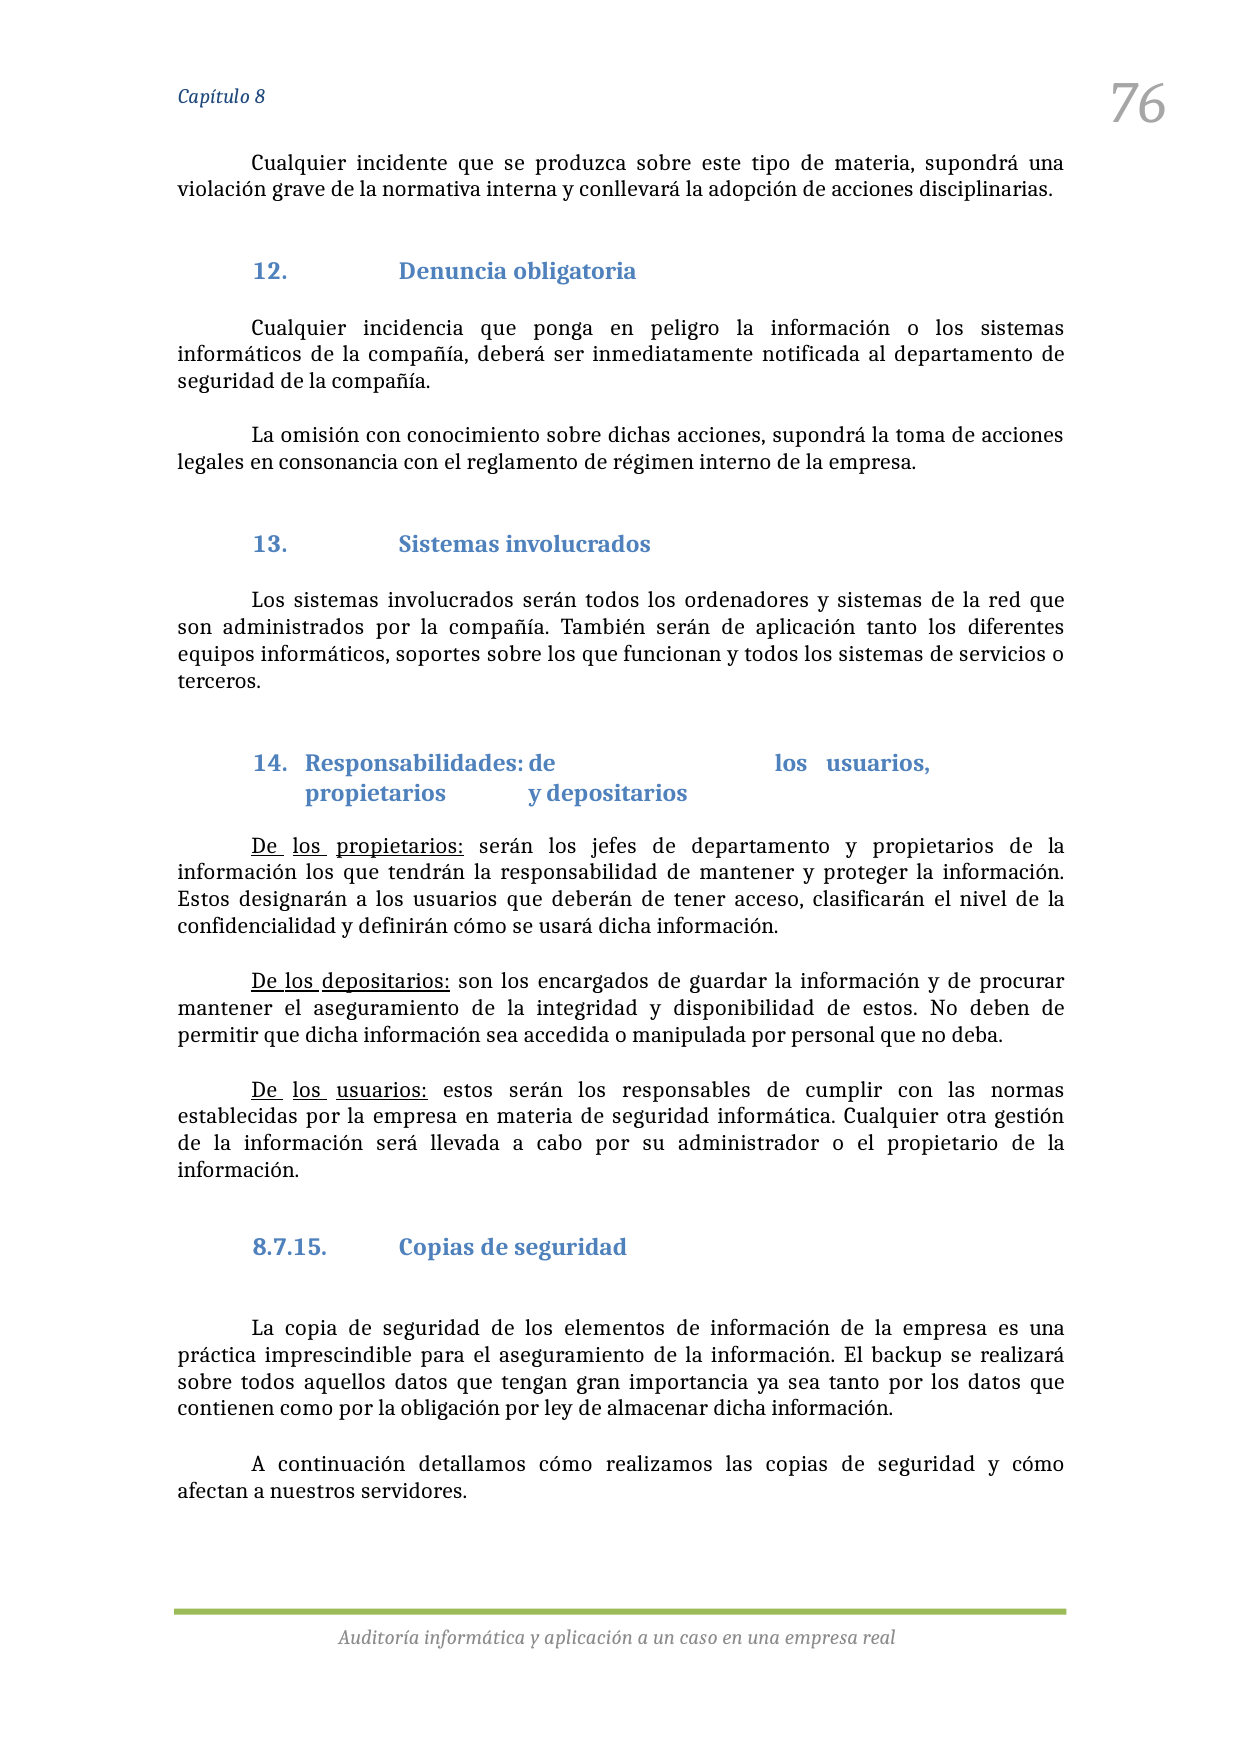

76
Capítulo 8
Cualquier incidente que se produzca sobre este tipo de materia, supondrá una violación grave de la normativa interna y conllevará la adopción de acciones disciplinarias.

Denuncia obligatoria

Cualquier incidencia que ponga en peligro la información o los sistemas informáticos de la compañía, deberá ser inmediatamente notificada al departamento de seguridad de la compañía.

La omisión con conocimiento sobre dichas acciones, supondrá la toma de acciones legales en consonancia con el reglamento de régimen interno de la empresa.

Sistemas involucrados

Los sistemas involucrados serán todos los ordenadores y sistemas de la red que son administrados por la compañía. También serán de aplicación tanto los diferentes equipos informáticos, soportes sobre los que funcionan y todos los sistemas de servicios o terceros.

Responsabilidades:	de	los	usuarios,	propietarios	y depositarios
De los propietarios: serán los jefes de departamento y propietarios de la información los que tendrán la responsabilidad de mantener y proteger la información. Estos designarán a los usuarios que deberán de tener acceso, clasificarán el nivel de la confidencialidad y definirán cómo se usará dicha información.

De los depositarios: son los encargados de guardar la información y de procurar mantener el aseguramiento de la integridad y disponibilidad de estos. No deben de permitir que dicha información sea accedida o manipulada por personal que no deba.

De los usuarios: estos serán los responsables de cumplir con las normas establecidas por la empresa en materia de seguridad informática. Cualquier otra gestión de la información será llevada a cabo por su administrador o el propietario de la información.
8.7.15.
Copias de seguridad
La copia de seguridad de los elementos de información de la empresa es una práctica imprescindible para el aseguramiento de la información. El backup se realizará sobre todos aquellos datos que tengan gran importancia ya sea tanto por los datos que contienen como por la obligación por ley de almacenar dicha información.

A continuación detallamos cómo realizamos las copias de seguridad y cómo afectan a nuestros servidores.

Auditoría informática y aplicación a un caso en una empresa real